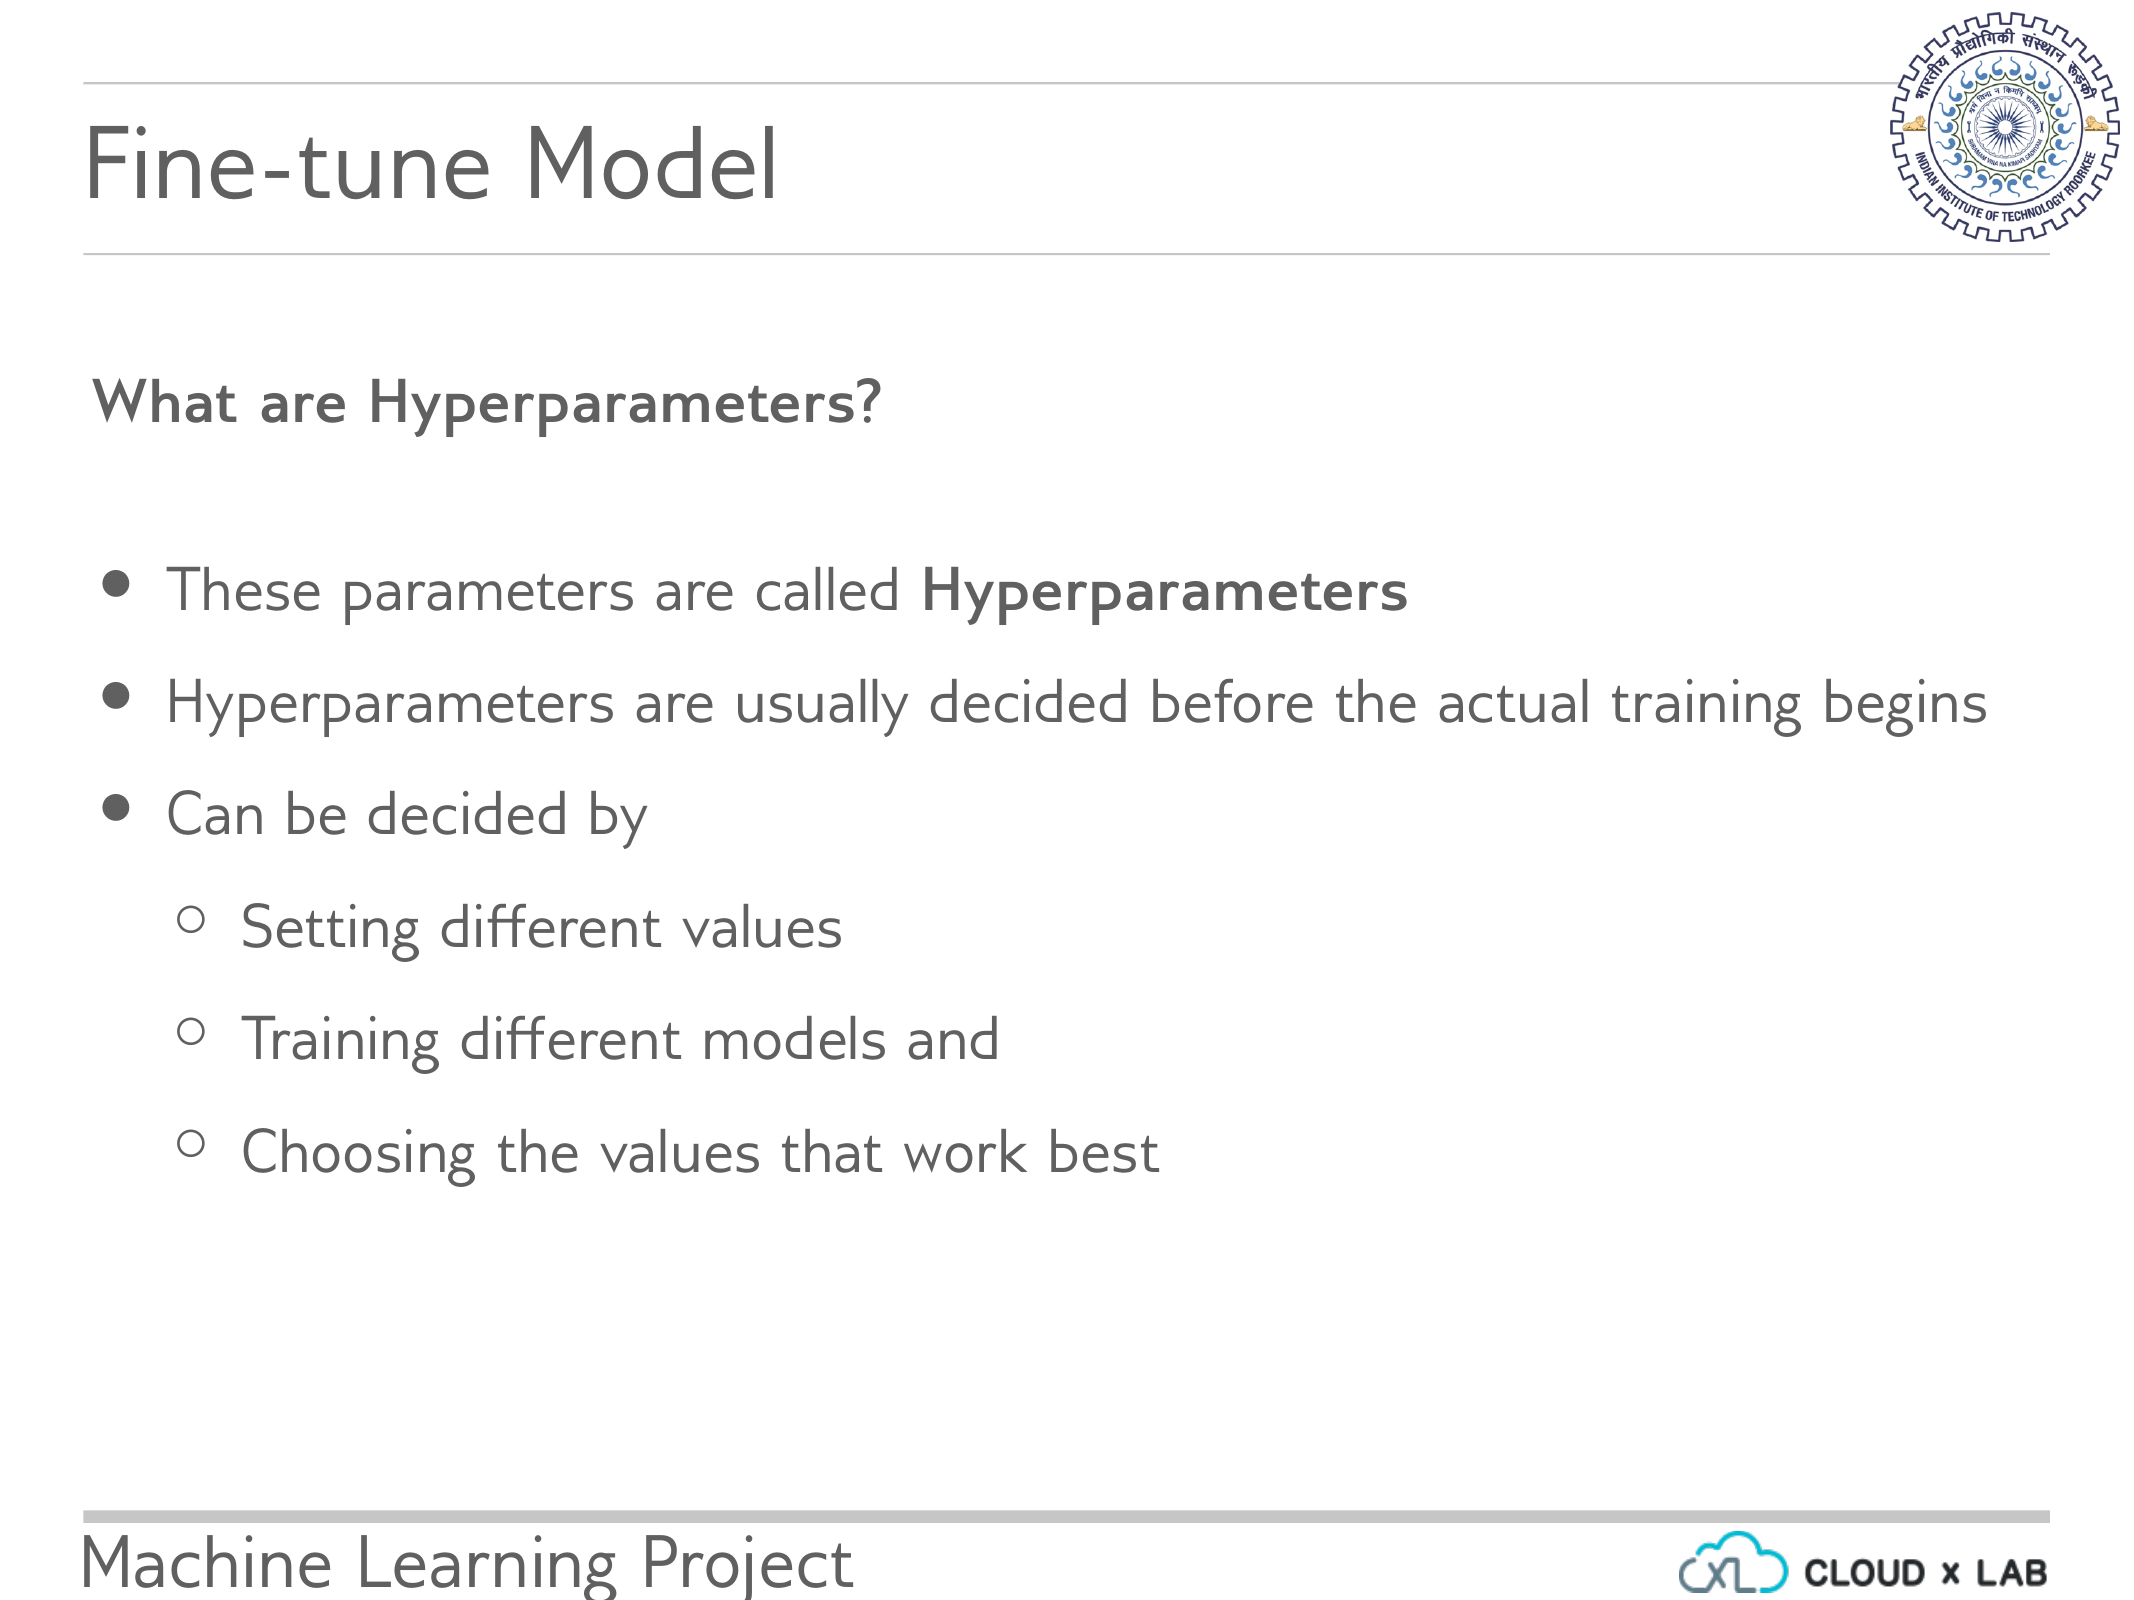

Fine-tune Model
What are Hyperparameters?

These parameters are called Hyperparameters
Hyperparameters are usually decided before the actual training begins
Can be decided by
Setting different values
Training different models and
Choosing the values that work best